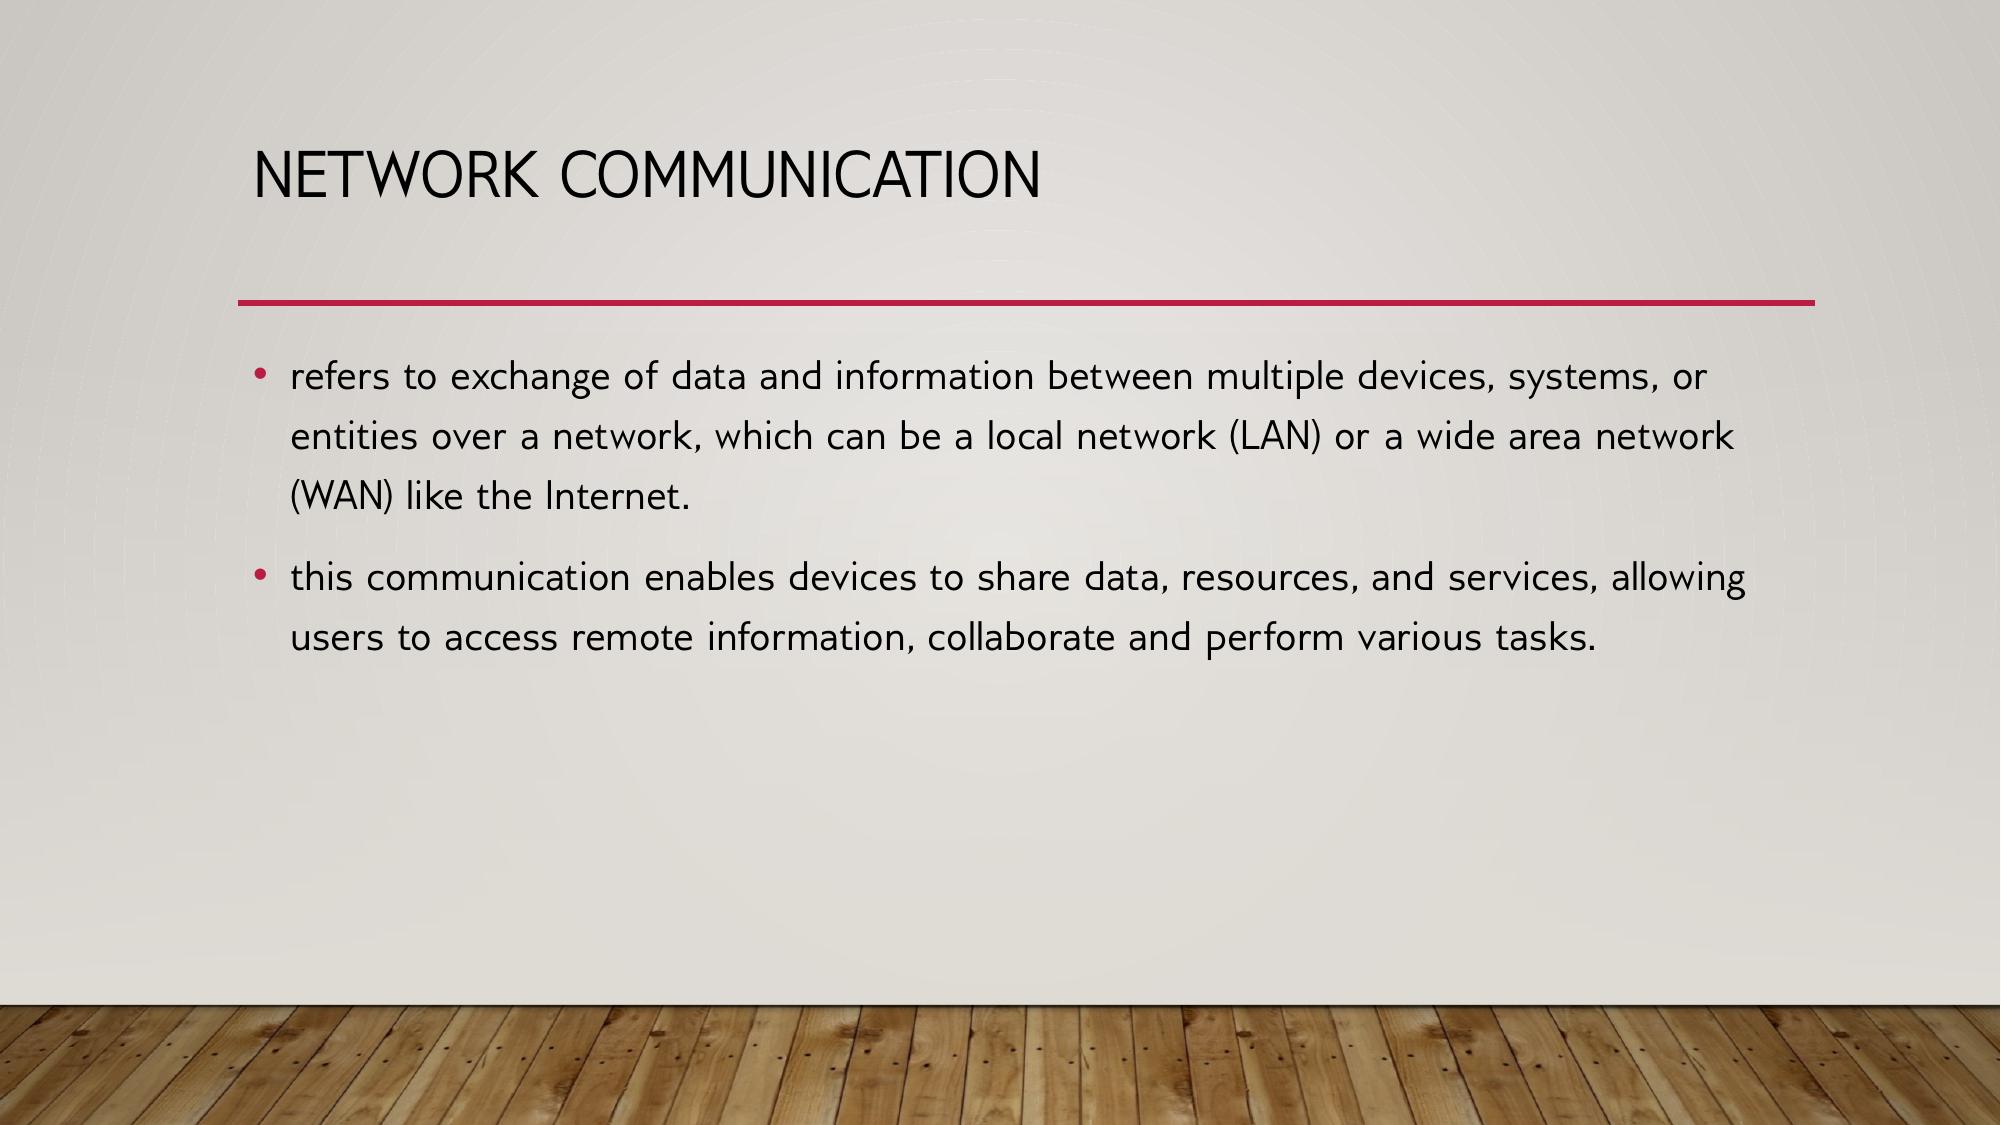

# NETWORK COMMUNICATION
refers to exchange of data and information between multiple devices, systems, or entities over a network, which can be a local network (LAN) or a wide area network (WAN) like the Internet.
this communication enables devices to share data, resources, and services, allowing users to access remote information, collaborate and perform various tasks.